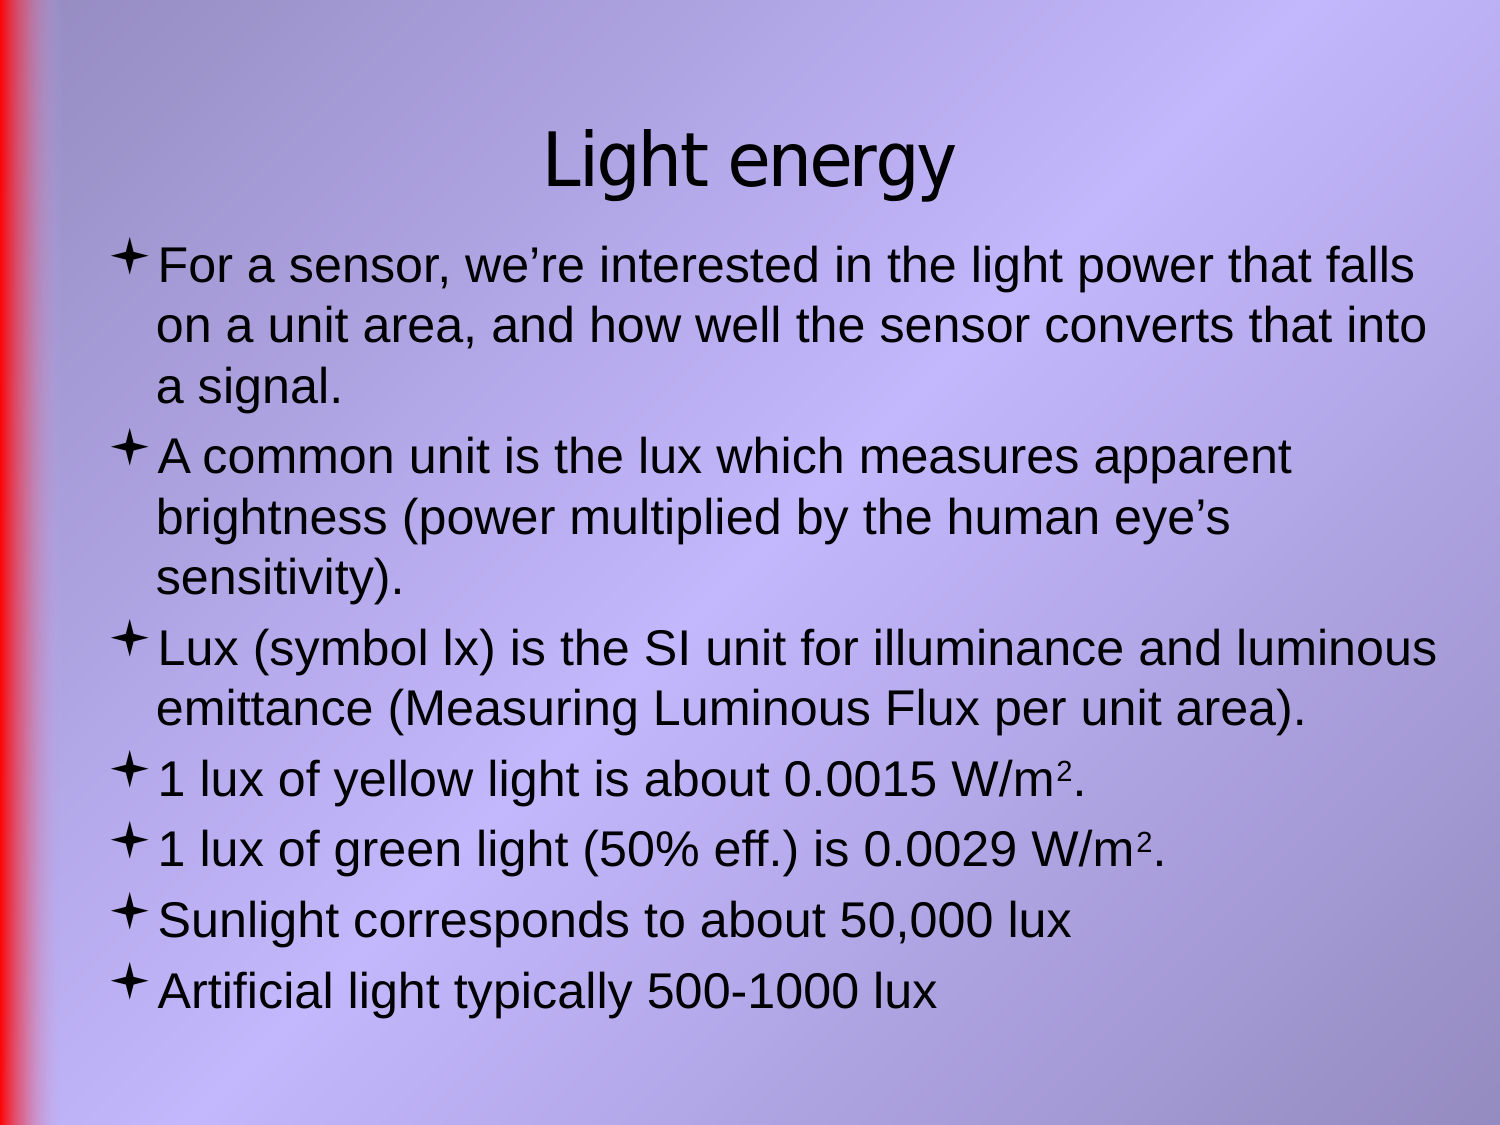

Light energy
For a sensor, we’re interested in the light power that falls on a unit area, and how well the sensor converts that into a signal.
A common unit is the lux which measures apparent brightness (power multiplied by the human eye’s sensitivity).
Lux (symbol lx) is the SI unit for illuminance and luminous emittance (Measuring Luminous Flux per unit area).
1 lux of yellow light is about 0.0015 W/m2.
1 lux of green light (50% eff.) is 0.0029 W/m2.
Sunlight corresponds to about 50,000 lux
Artificial light typically 500-1000 lux